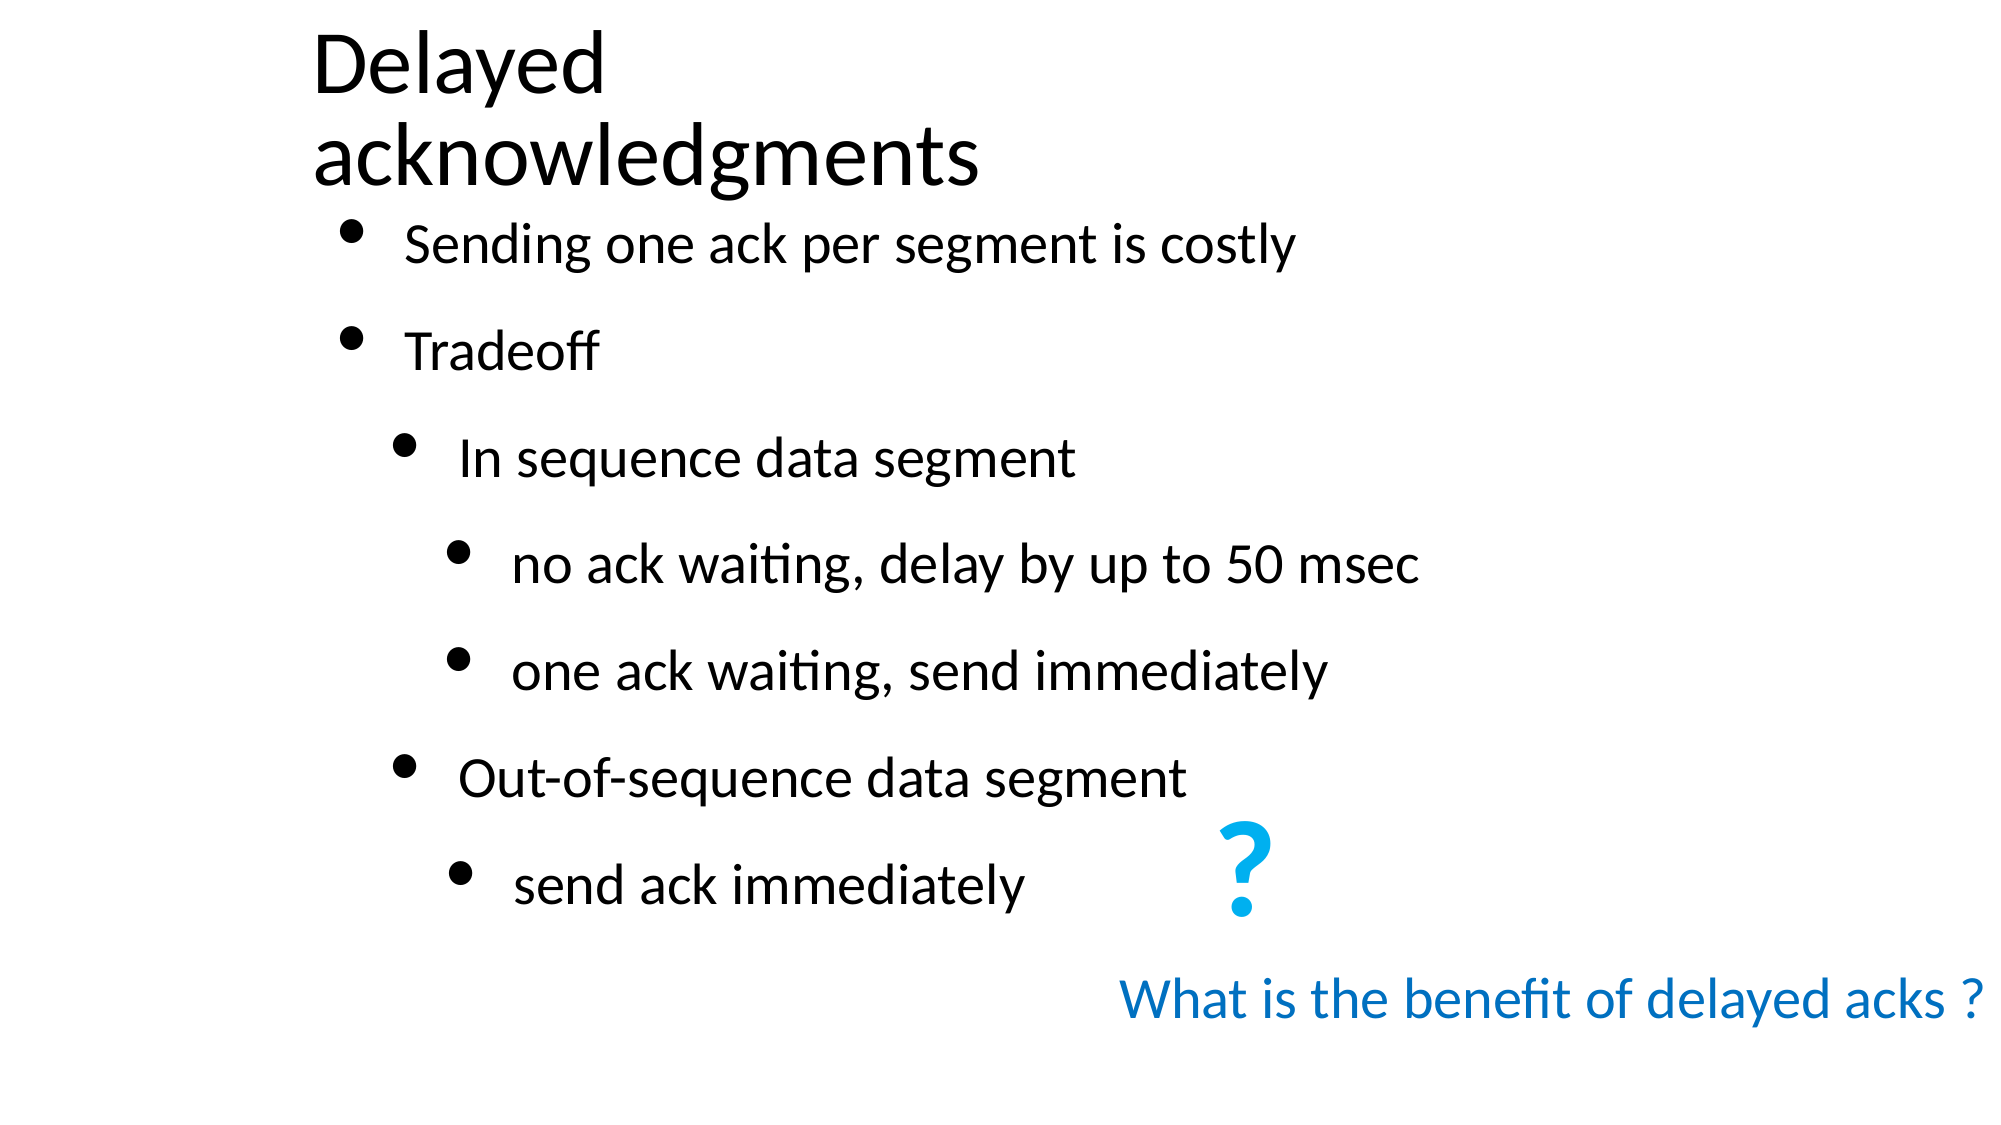

# Delayed acknowledgments
Sending one ack per segment is costly
Tradeoff
In sequence data segment
no ack waiting, delay by up to 50 msec
one ack waiting, send immediately
Out-of-sequence data segment
send ack immediately
?
What is the benefit of delayed acks ?